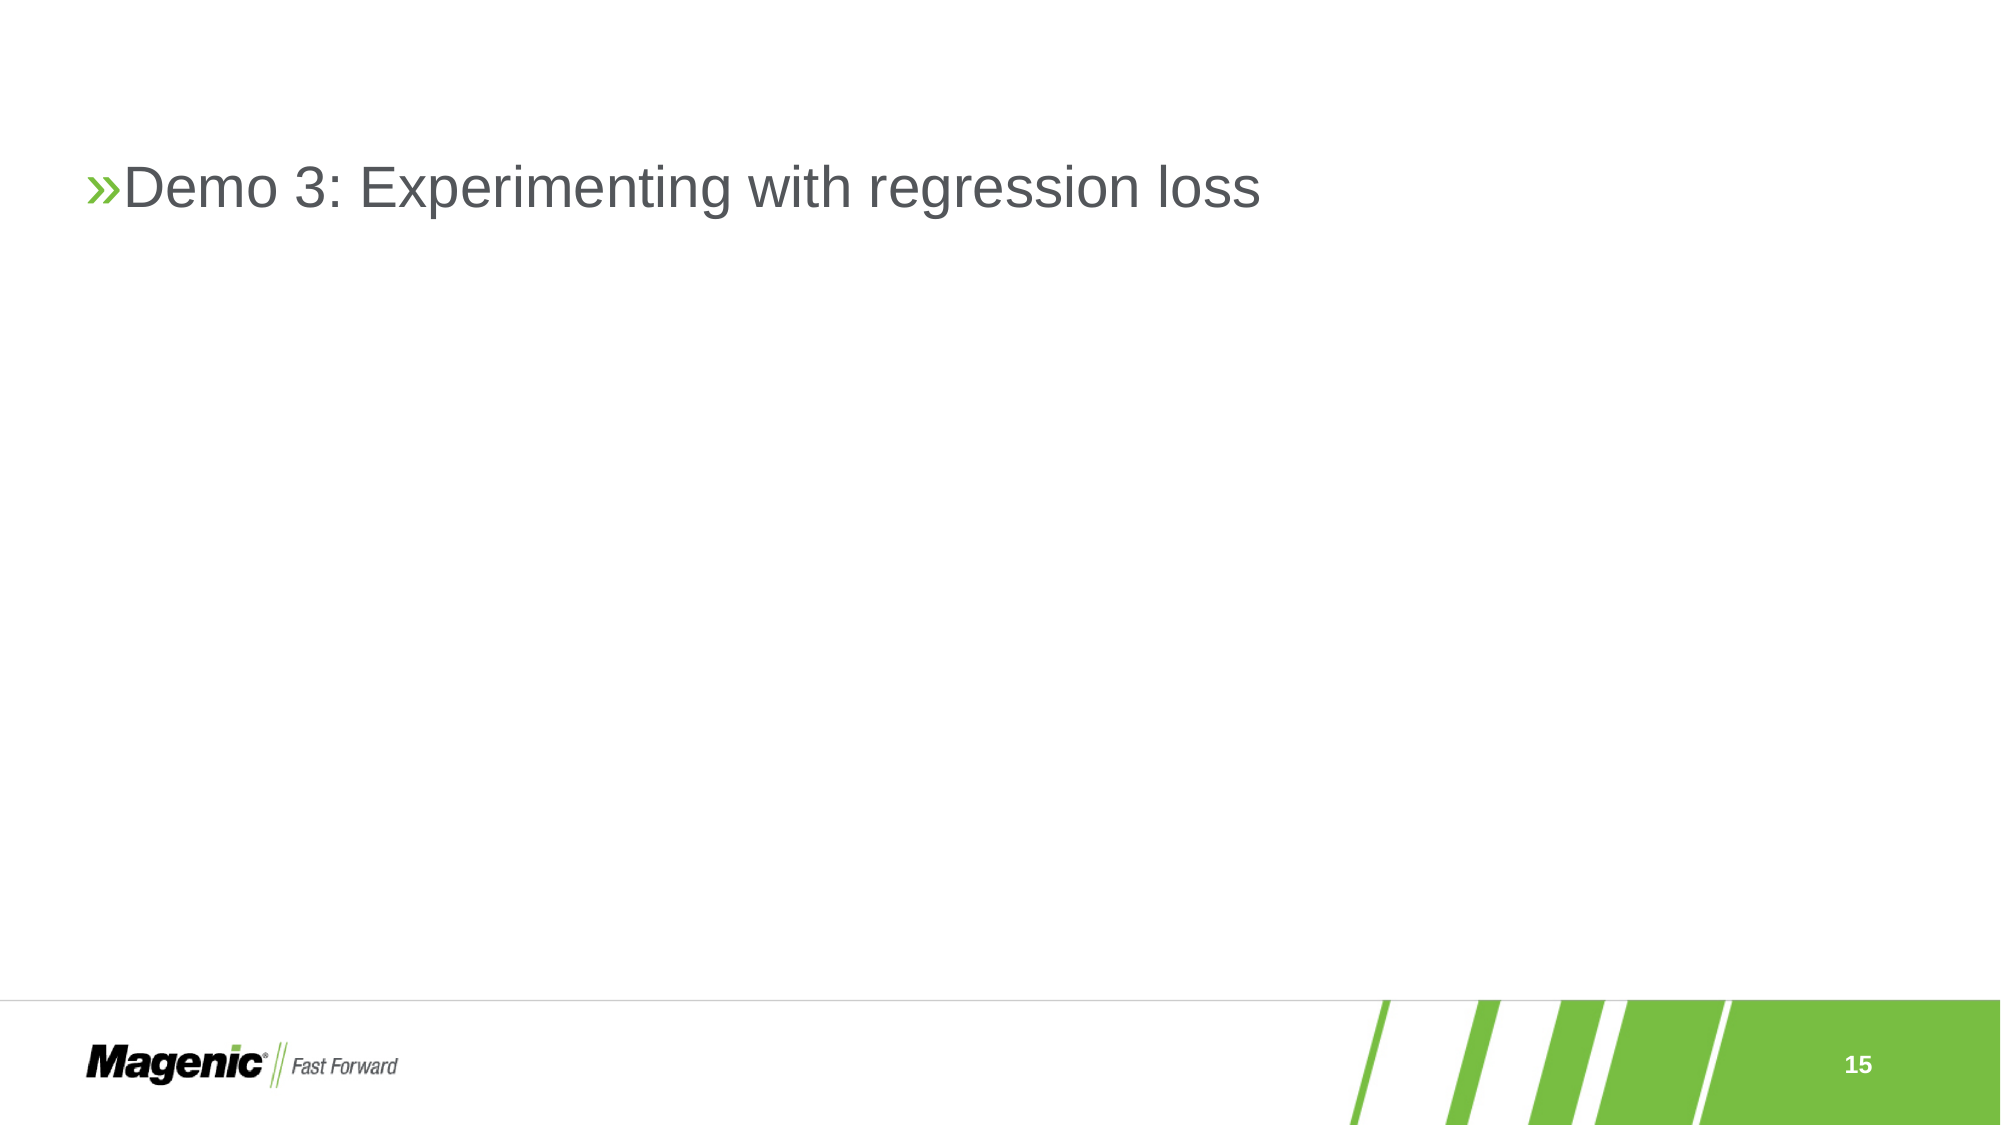

#
Demo 3: Experimenting with regression loss